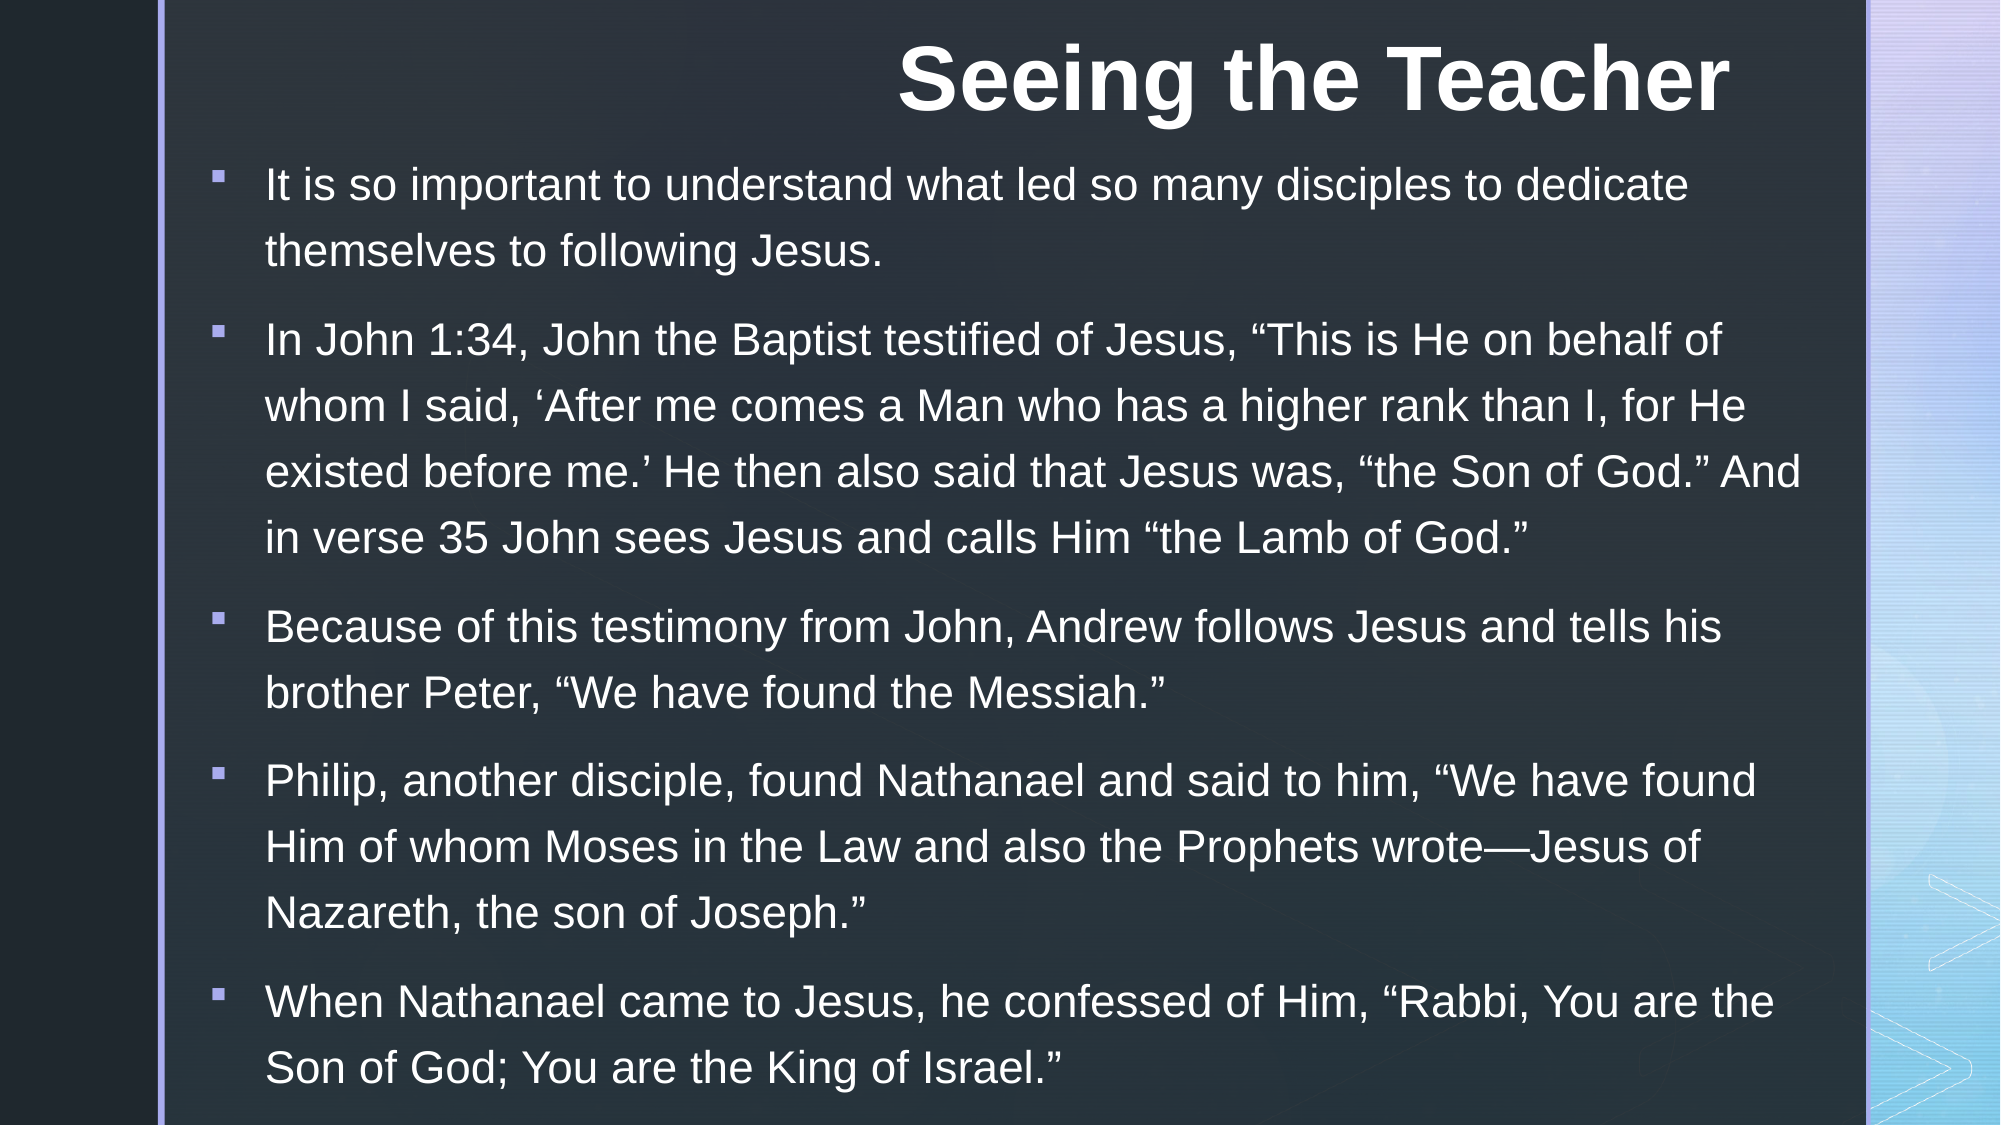

# Seeing the Teacher
It is so important to understand what led so many disciples to dedicate themselves to following Jesus.
In John 1:34, John the Baptist testified of Jesus, “This is He on behalf of whom I said, ‘After me comes a Man who has a higher rank than I, for He existed before me.’ He then also said that Jesus was, “the Son of God.” And in verse 35 John sees Jesus and calls Him “the Lamb of God.”
Because of this testimony from John, Andrew follows Jesus and tells his brother Peter, “We have found the Messiah.”
Philip, another disciple, found Nathanael and said to him, “We have found Him of whom Moses in the Law and also the Prophets wrote—Jesus of Nazareth, the son of Joseph.”
When Nathanael came to Jesus, he confessed of Him, “Rabbi, You are the Son of God; You are the King of Israel.”